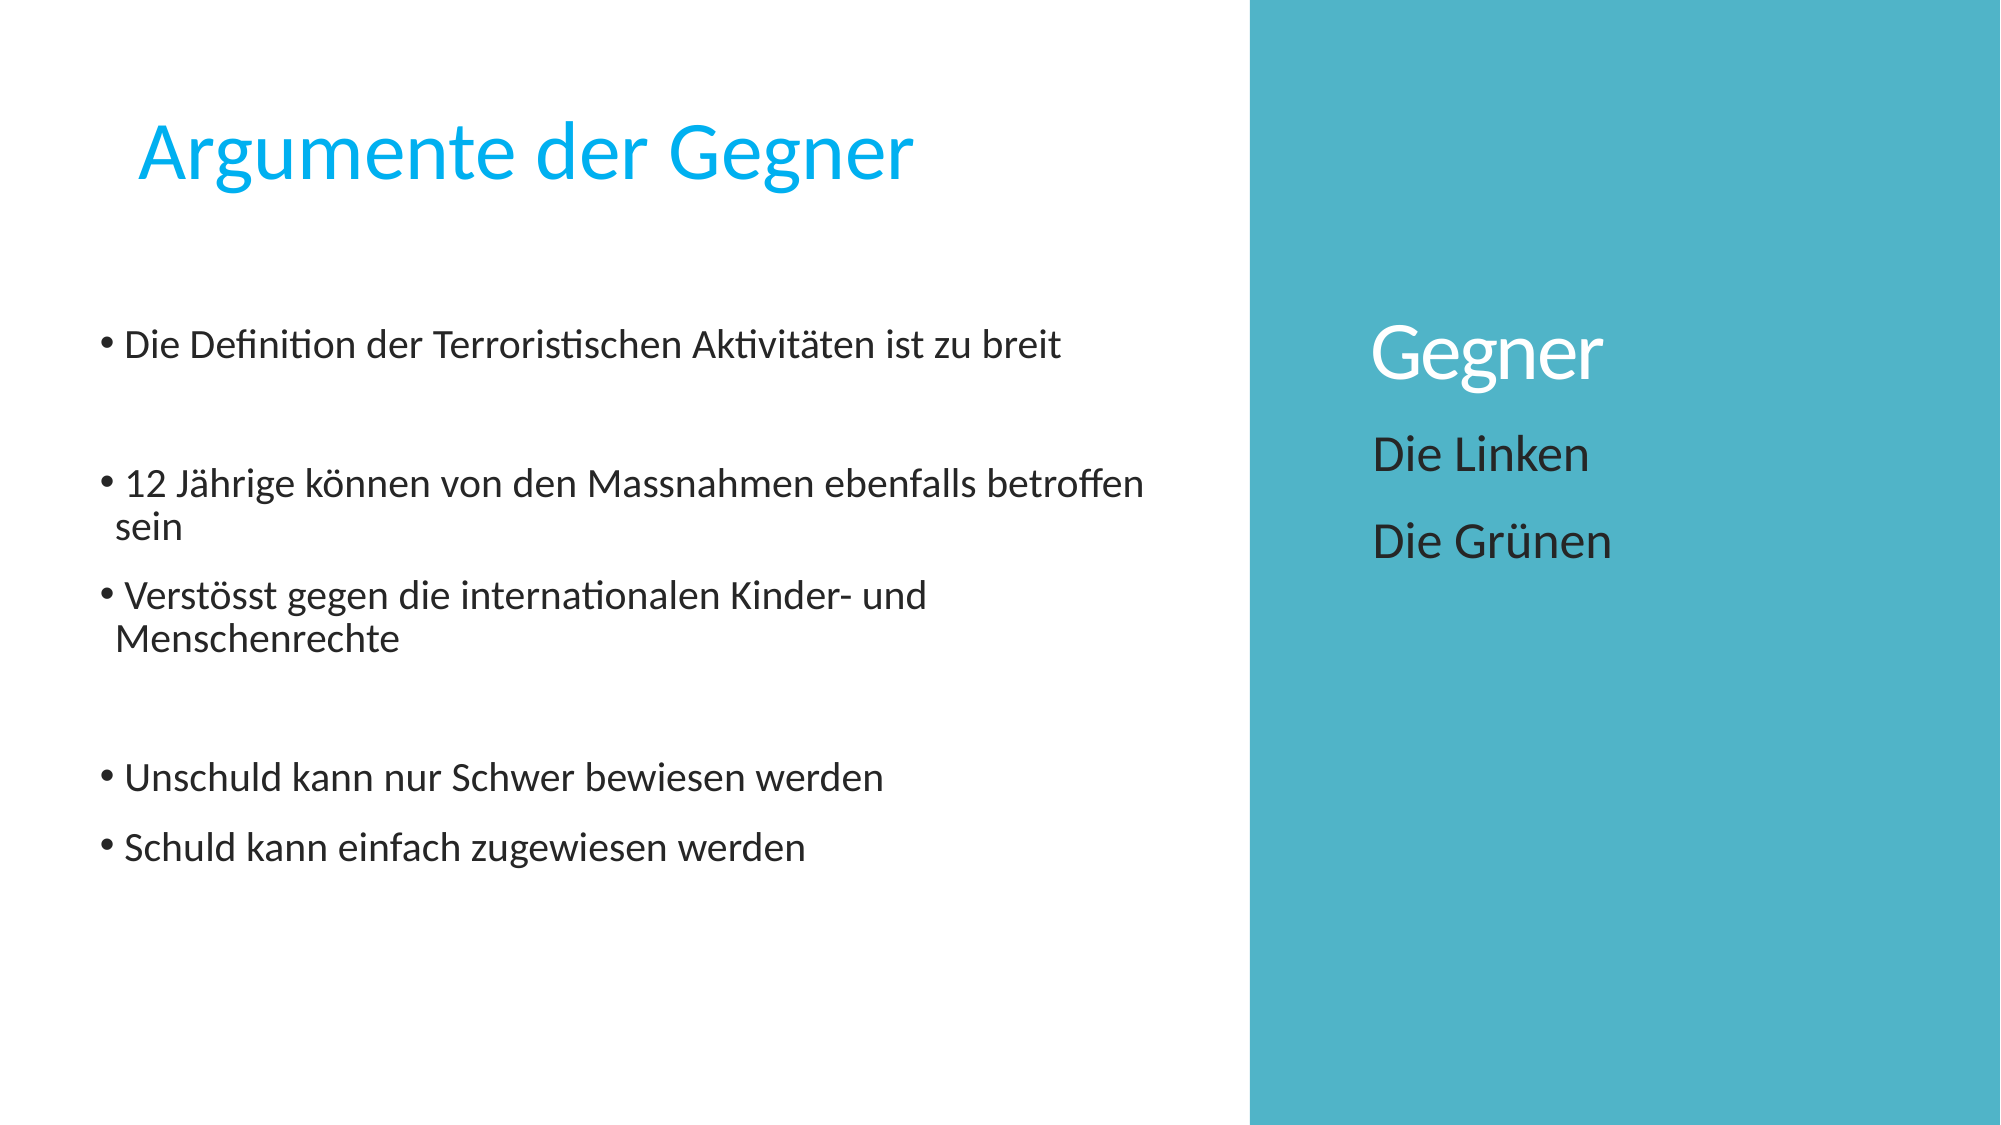

Argumente der Gegner
# Gegner
 Die Definition der Terroristischen Aktivitäten ist zu breit

 12 Jährige können von den Massnahmen ebenfalls betroffen sein
 Verstösst gegen die internationalen Kinder- und Menschenrechte

 Unschuld kann nur Schwer bewiesen werden
 Schuld kann einfach zugewiesen werden
Die Linken
Die Grünen